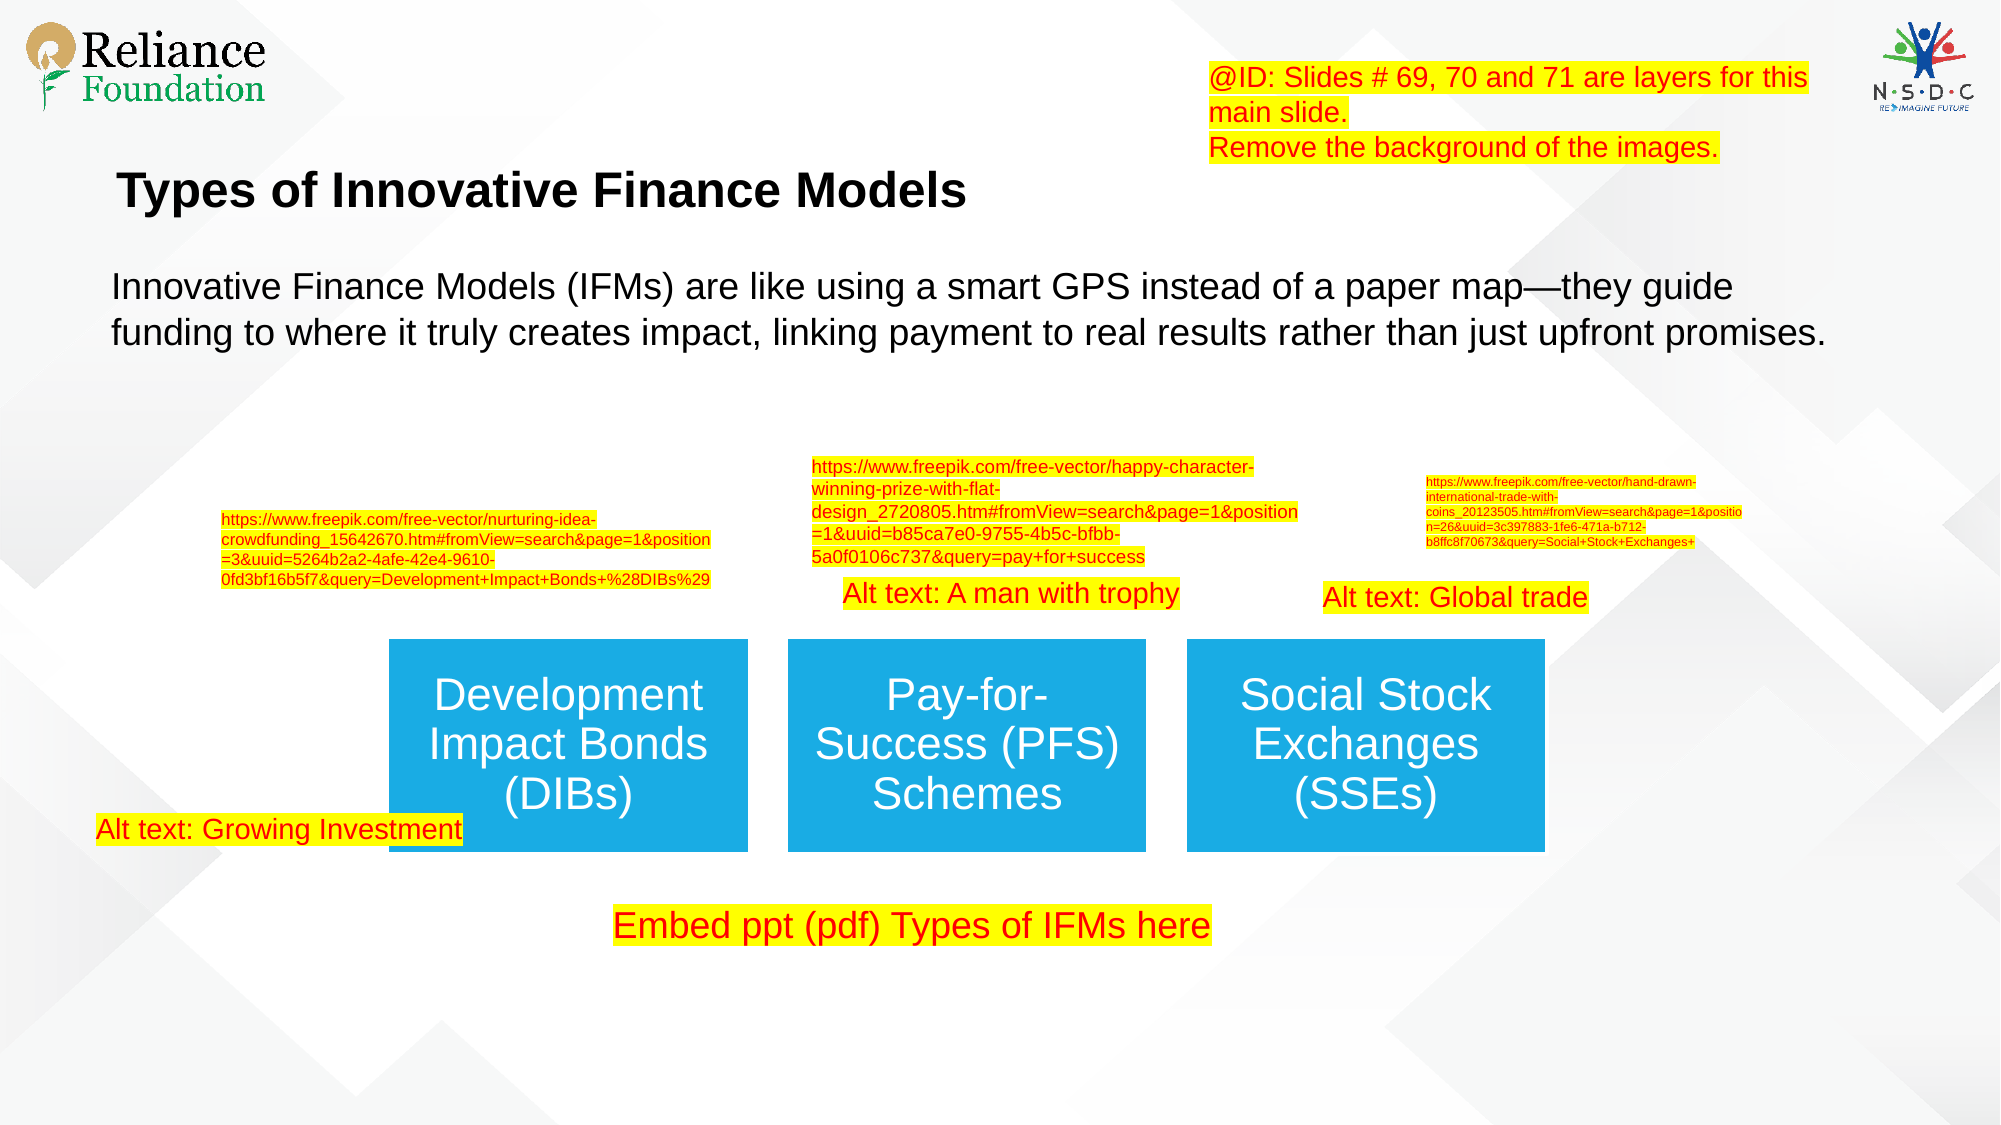

@ID: Slides # 69, 70 and 71 are layers for this main slide.
Remove the background of the images.
Types of Innovative Finance Models
Innovative Finance Models (IFMs) are like using a smart GPS instead of a paper map—they guide funding to where it truly creates impact, linking payment to real results rather than just upfront promises.
https://www.freepik.com/free-vector/happy-character-winning-prize-with-flat-design_2720805.htm#fromView=search&page=1&position=1&uuid=b85ca7e0-9755-4b5c-bfbb-5a0f0106c737&query=pay+for+success
https://www.freepik.com/free-vector/hand-drawn-international-trade-with-coins_20123505.htm#fromView=search&page=1&position=26&uuid=3c397883-1fe6-471a-b712-b8ffc8f70673&query=Social+Stock+Exchanges+
https://www.freepik.com/free-vector/nurturing-idea-crowdfunding_15642670.htm#fromView=search&page=1&position=3&uuid=5264b2a2-4afe-42e4-9610-0fd3bf16b5f7&query=Development+Impact+Bonds+%28DIBs%29
Alt text: A man with trophy
Alt text: Global trade

Development Impact Bonds (DIBs)

Pay-for-Success (PFS) Schemes

Social Stock Exchanges (SSEs)
Alt text: Growing Investment
Embed ppt (pdf) Types of IFMs here